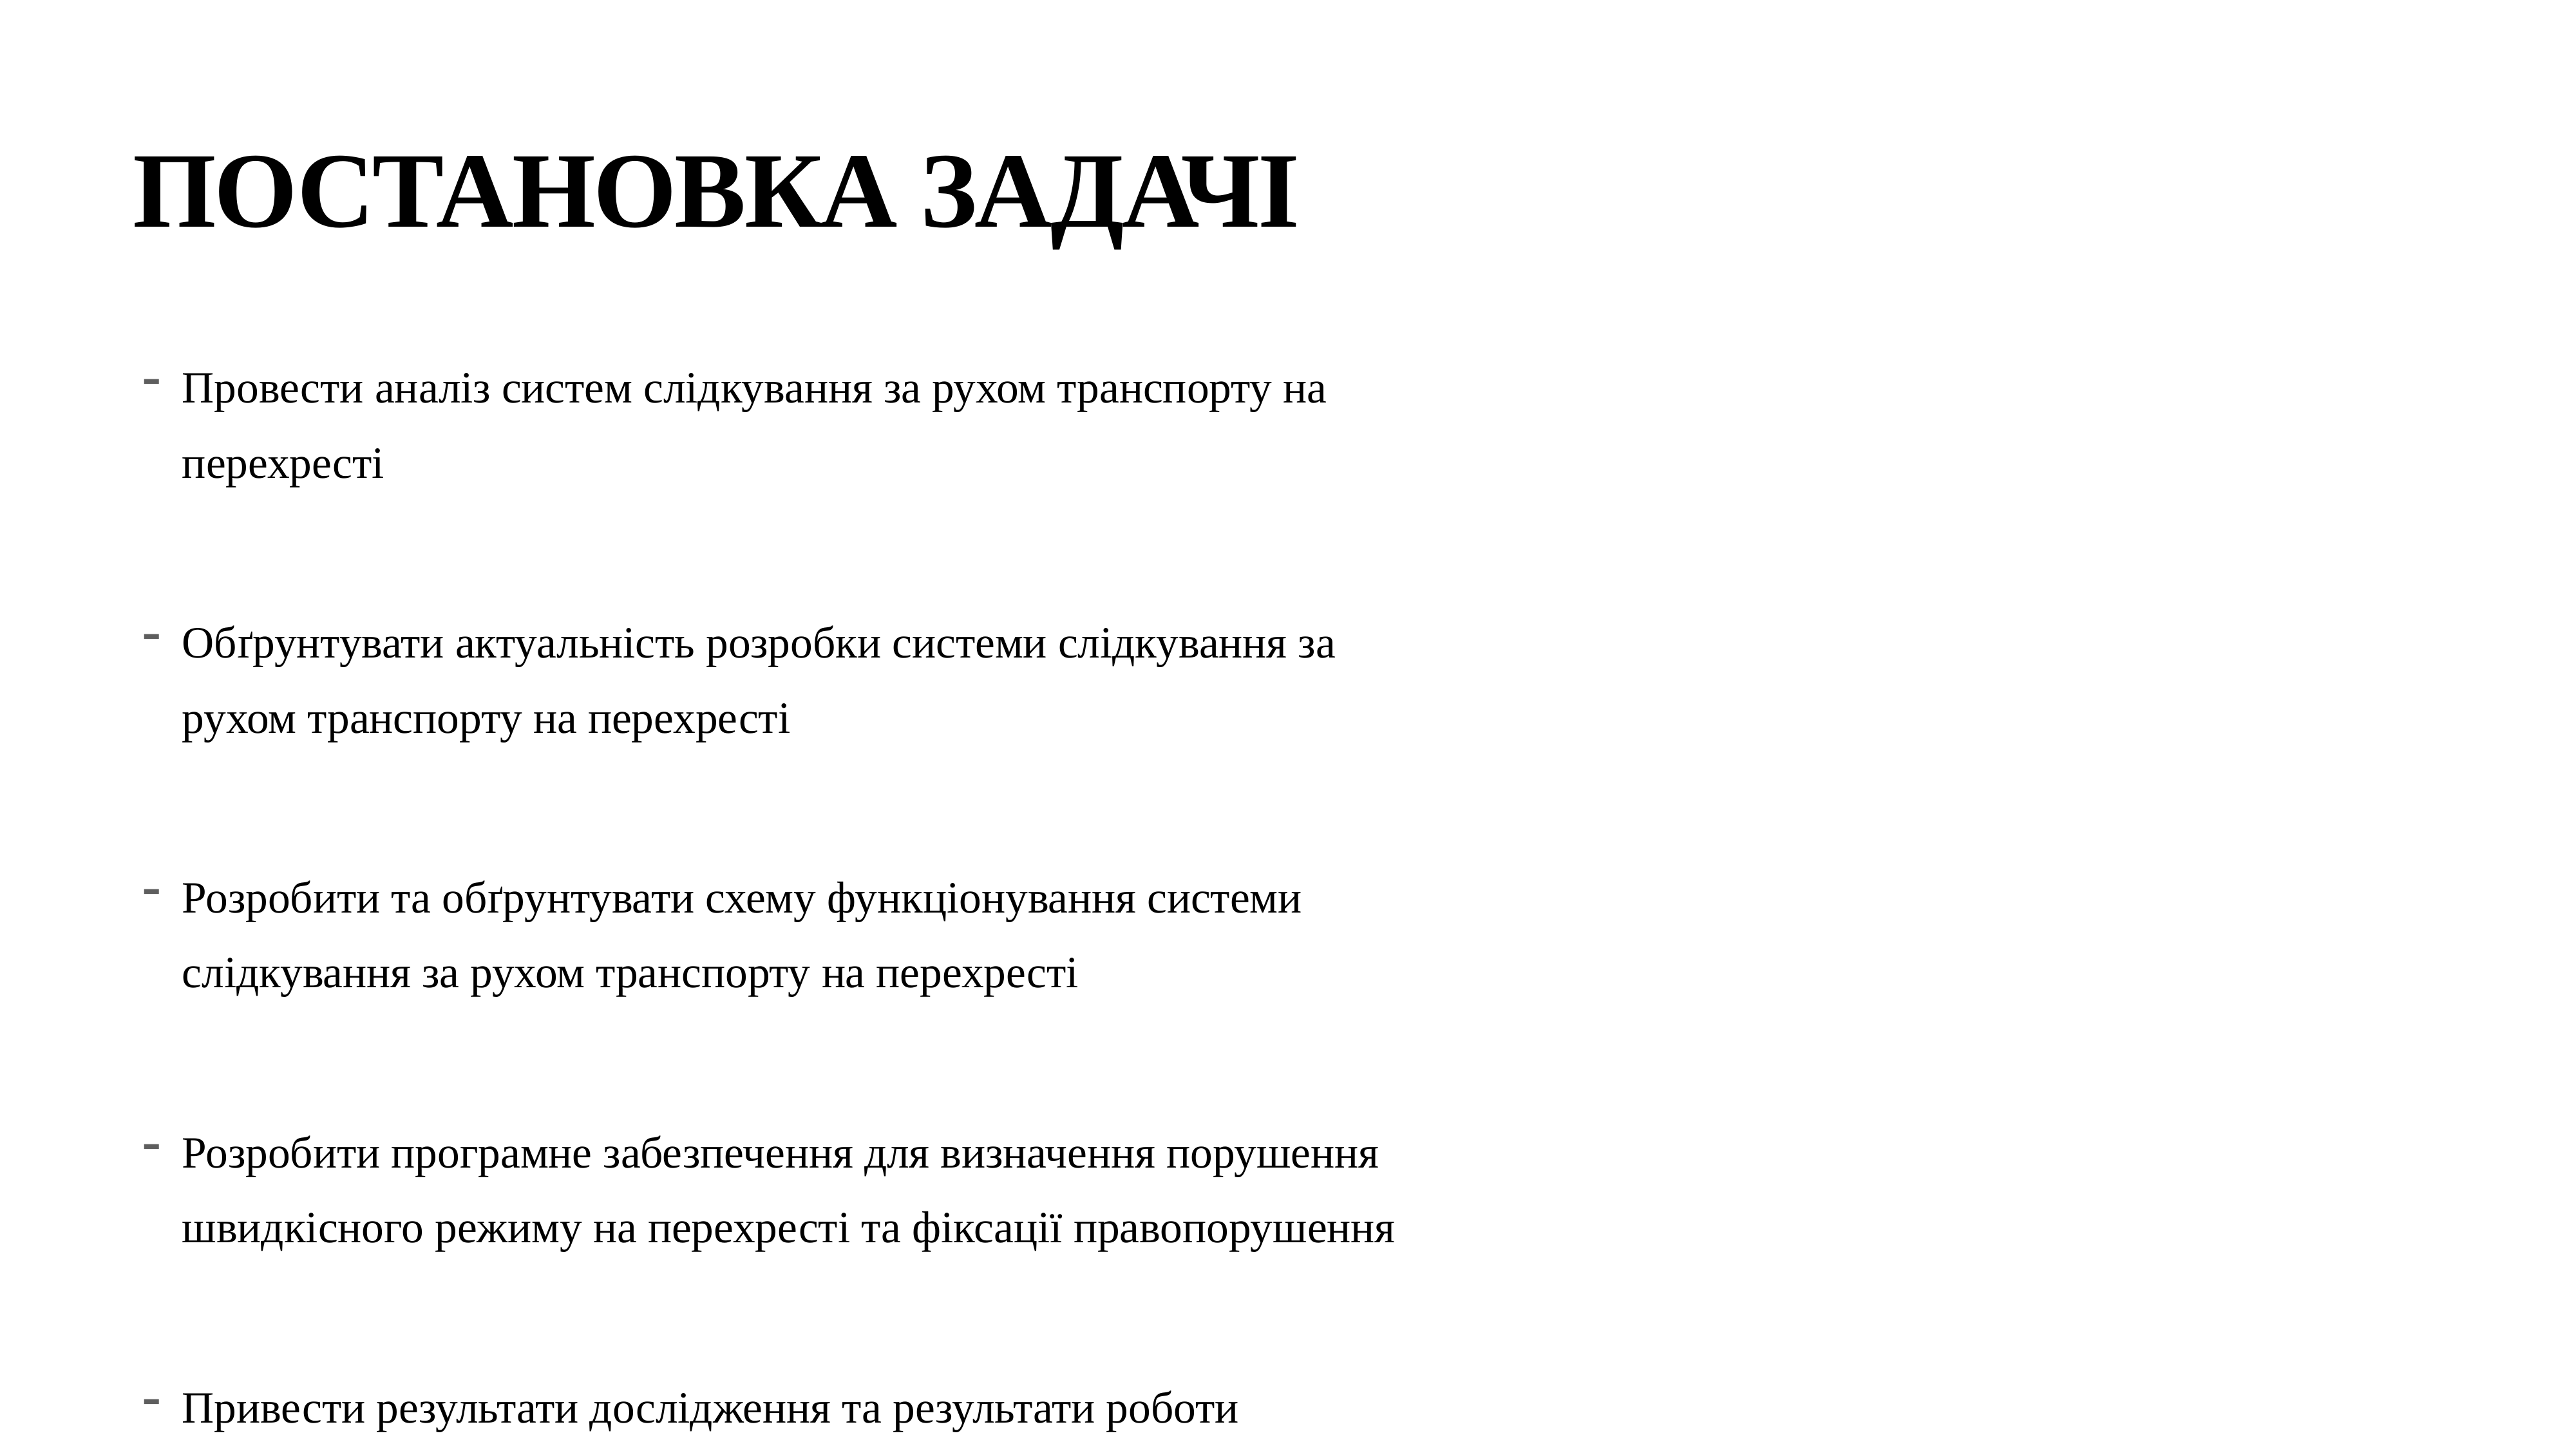

# ПОСТАНОВКА ЗАДАЧІ
Провести аналіз систем слідкування за рухом транспорту на перехресті

Обґрунтувати актуальність розробки системи слідкування за рухом транспорту на перехресті

Розробити та обґрунтувати схему функціонування системи слідкування за рухом транспорту на перехресті

Розробити програмне забезпечення для визначення порушення швидкісного режиму на перехресті та фіксації правопорушення

Привести результати дослідження та результати роботи окремих блоків